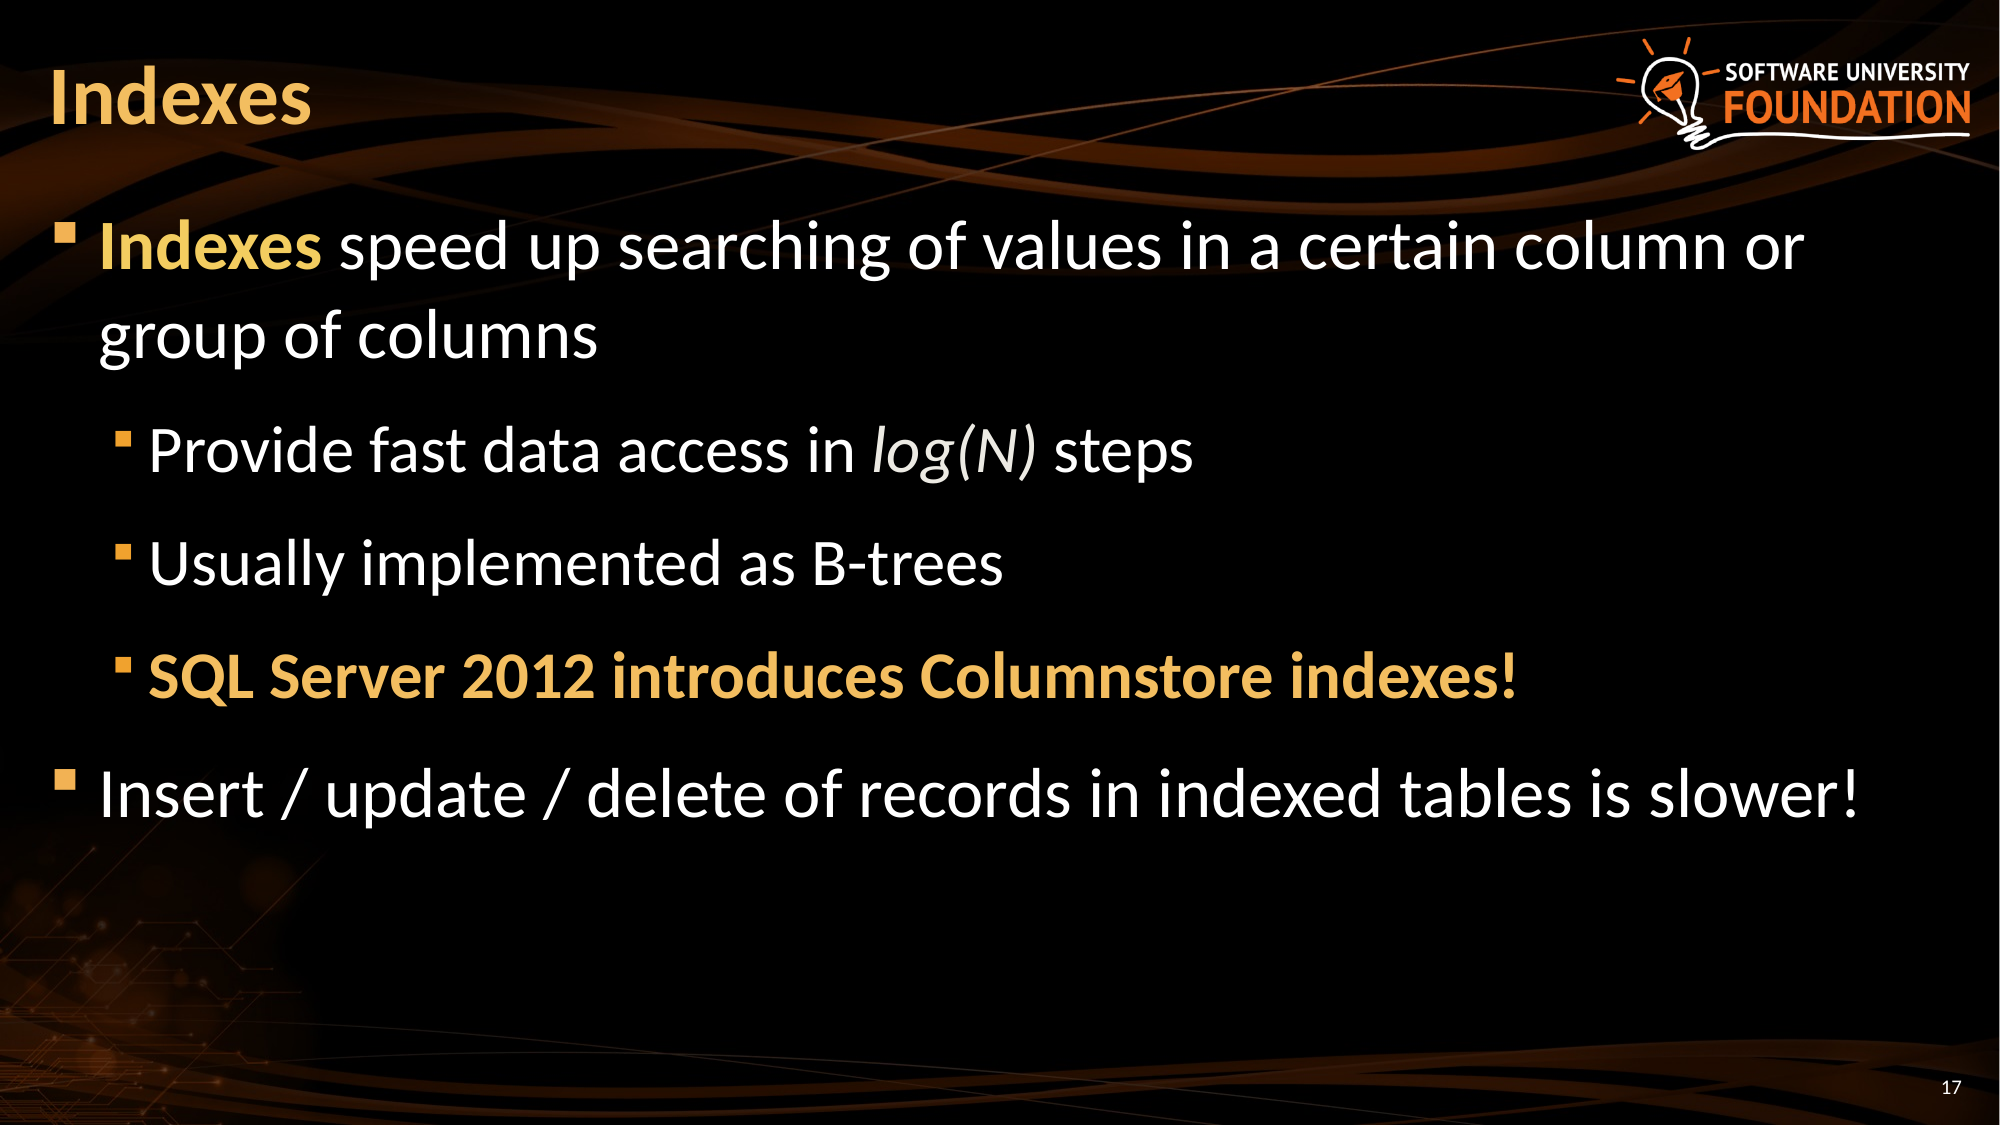

# Indexes
Indexes speed up searching of values in a certain column or group of columns
Provide fast data access in log(N) steps
Usually implemented as B-trees
SQL Server 2012 introduces Columnstore indexes!
Insert / update / delete of records in indexed tables is slower!
17